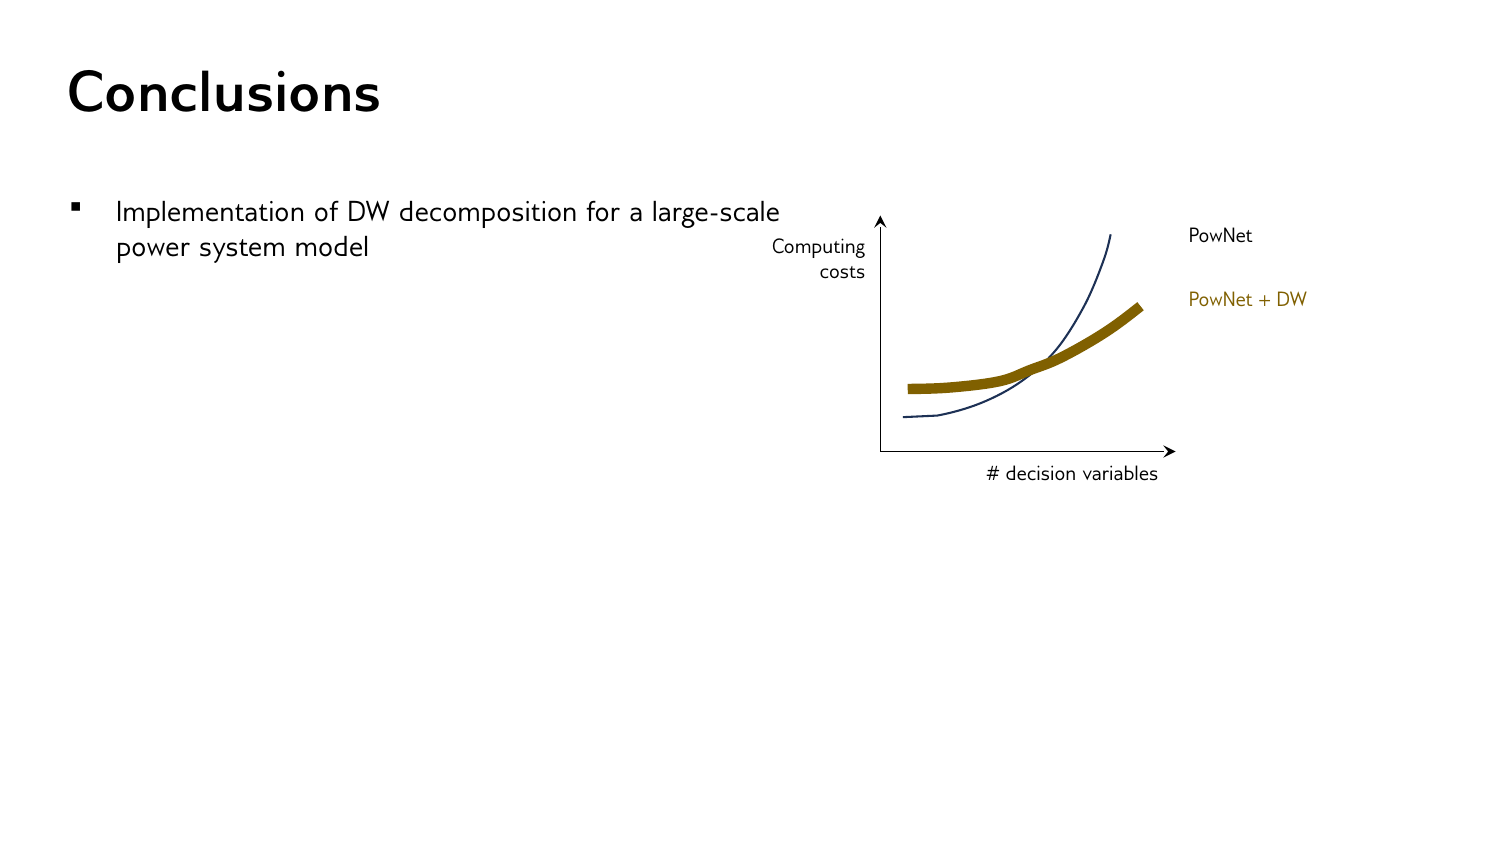

Conclusions
Implementation of DW decomposition for a large-scale power system model

PowNet
Computing costs

PowNet + DW

# decision variables